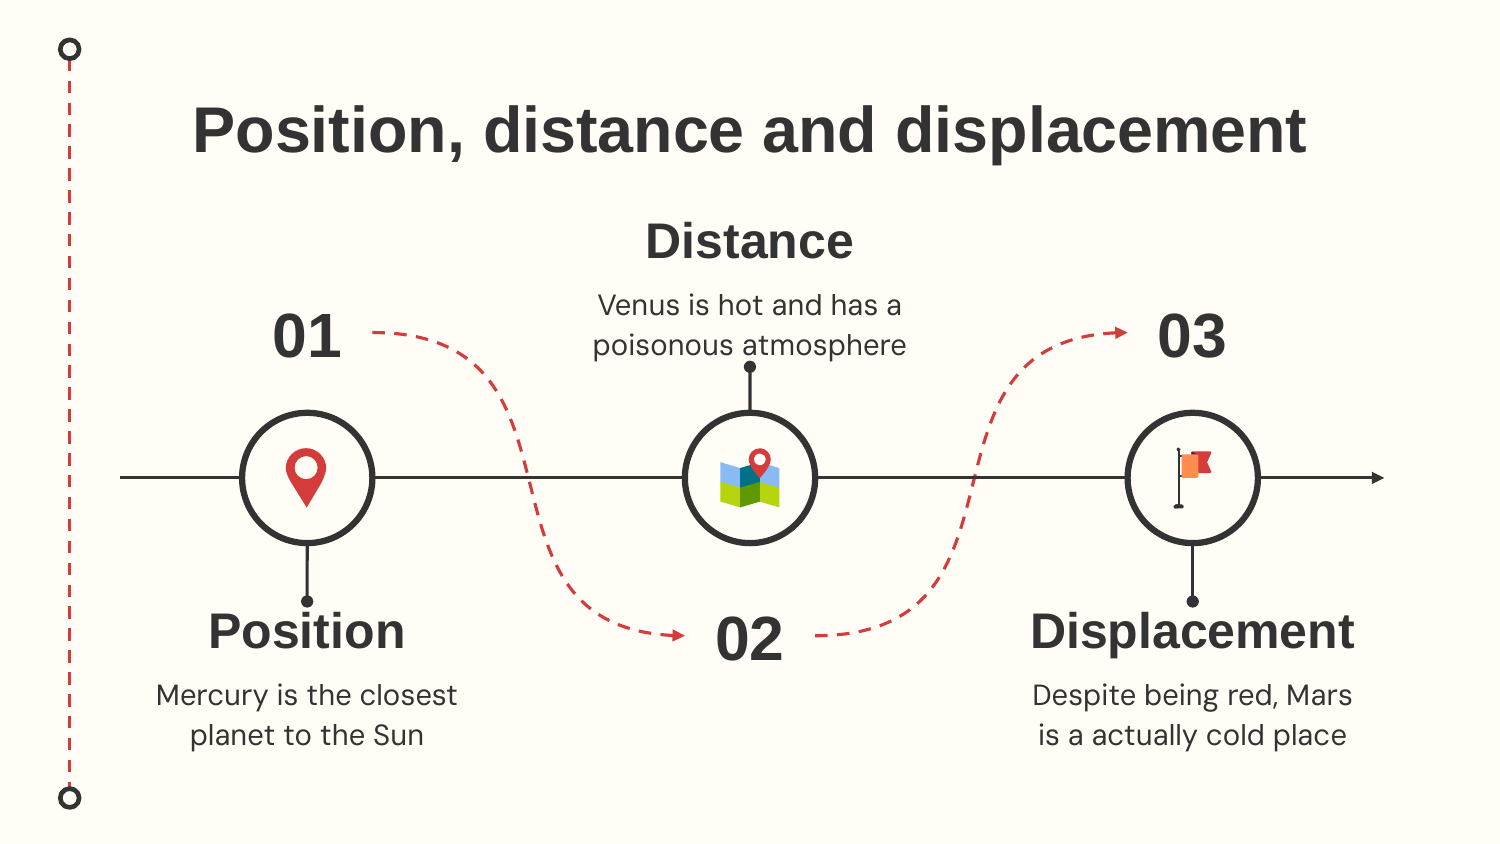

# Position, distance and displacement

Distance
Venus is hot and has a poisonous atmosphere
01
03

Position
02
Displacement
Mercury is the closest planet to the Sun
Despite being red, Mars is a actually cold place